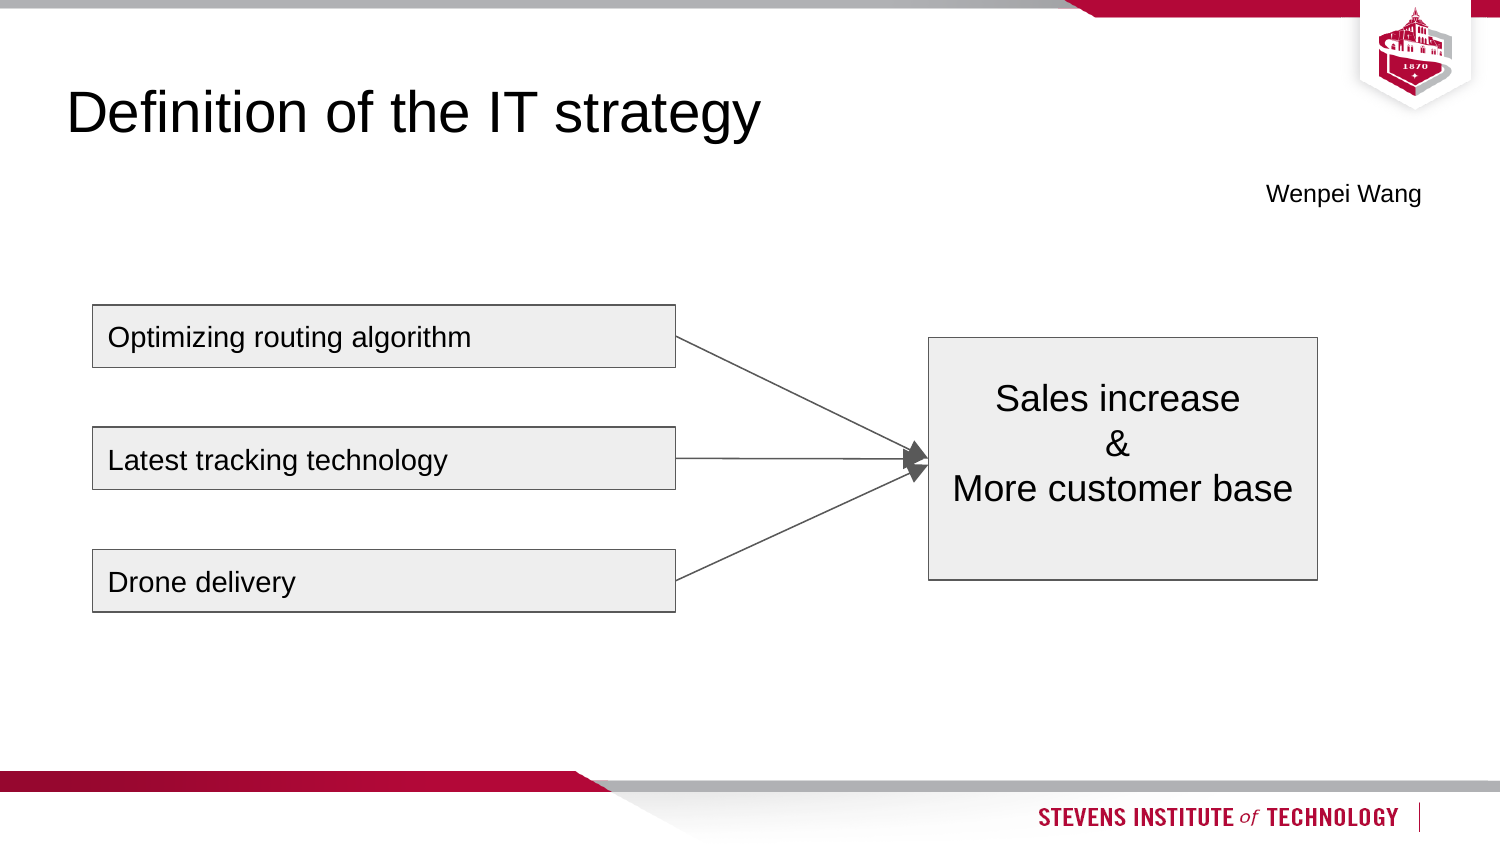

Definition of the IT strategy													Wenpei Wang
Optimizing routing algorithm
Sales increase
&
More customer base

Latest tracking technology
Drone delivery